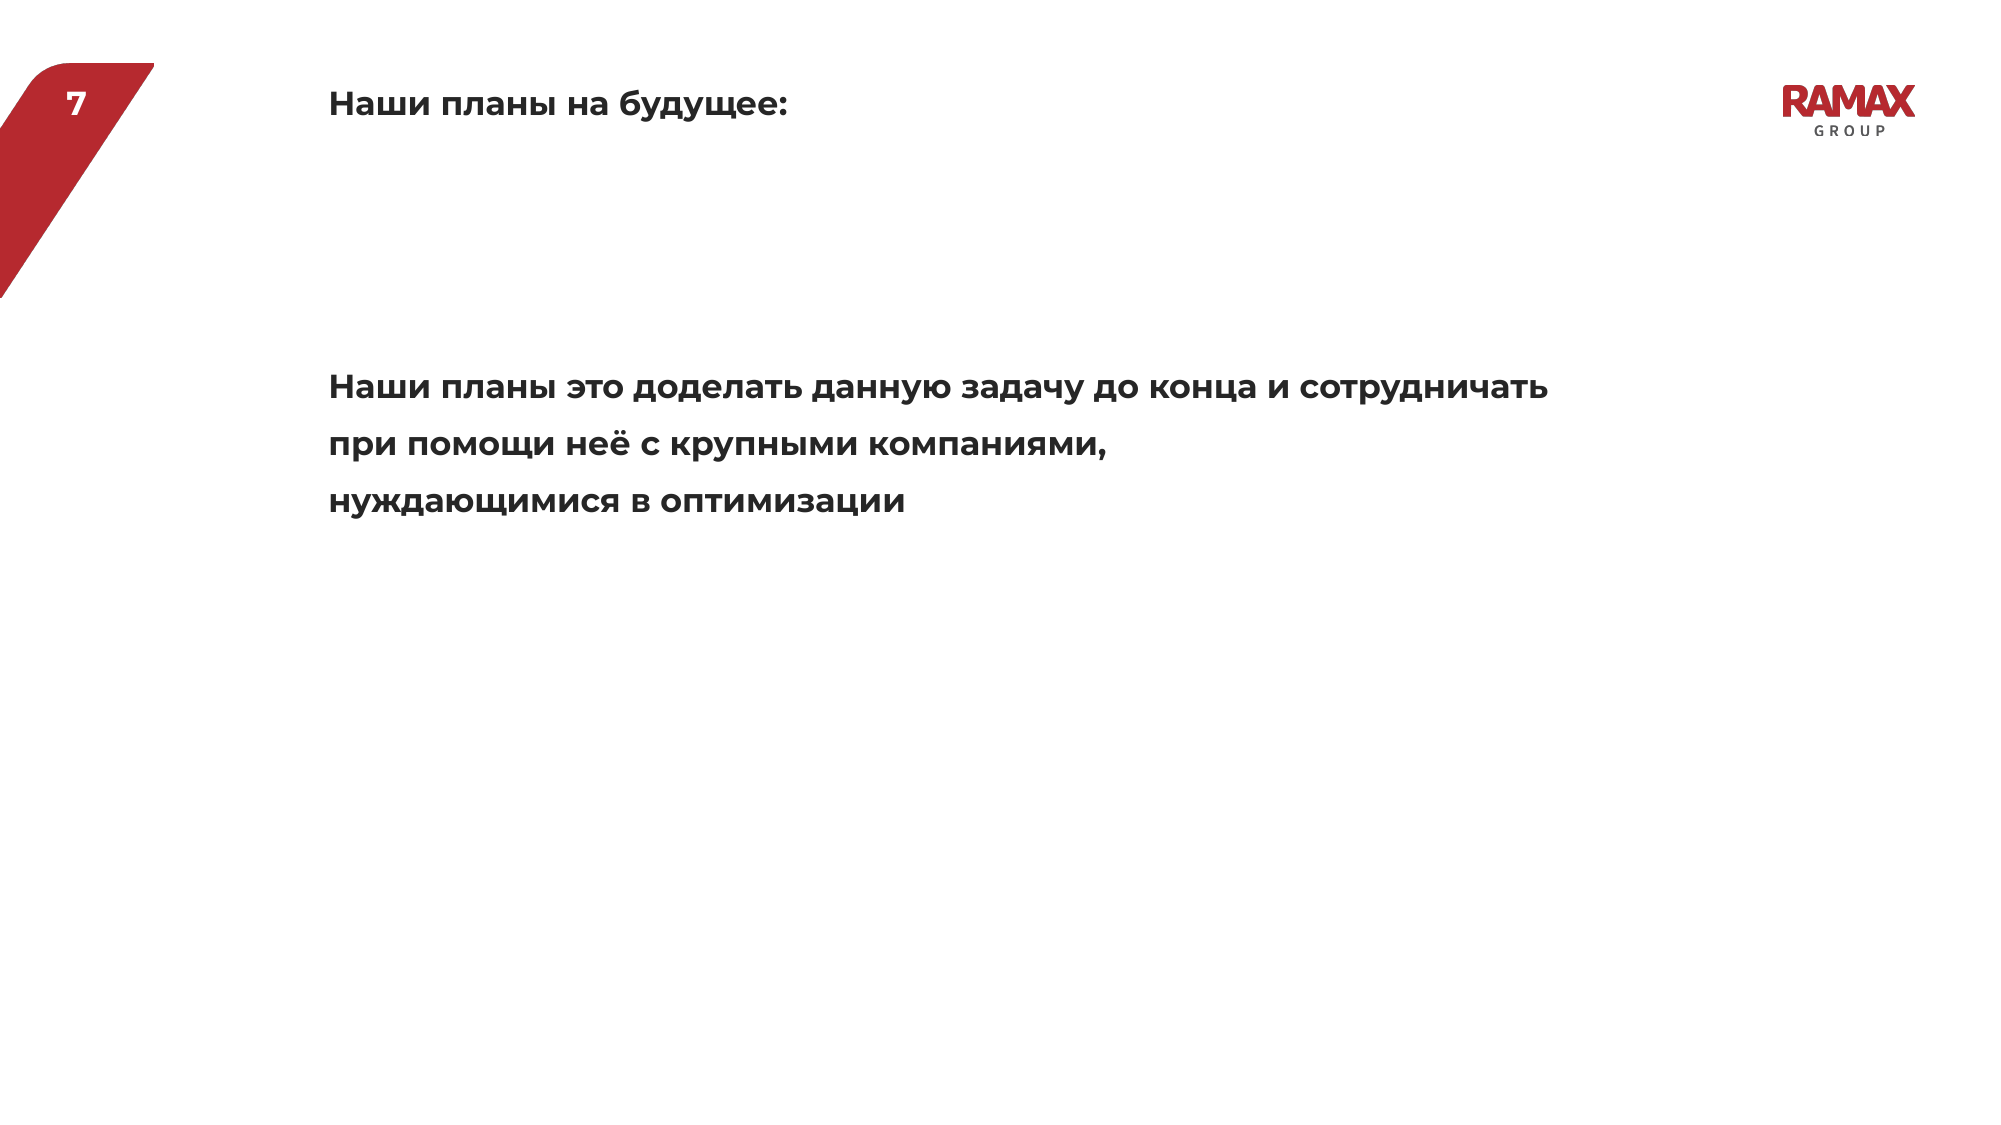

7
Наши планы на будущее:

Наши планы это доделать данную задачу до конца и сотрудничать
при помощи неё с крупными компаниями,
нуждающимися в оптимизации